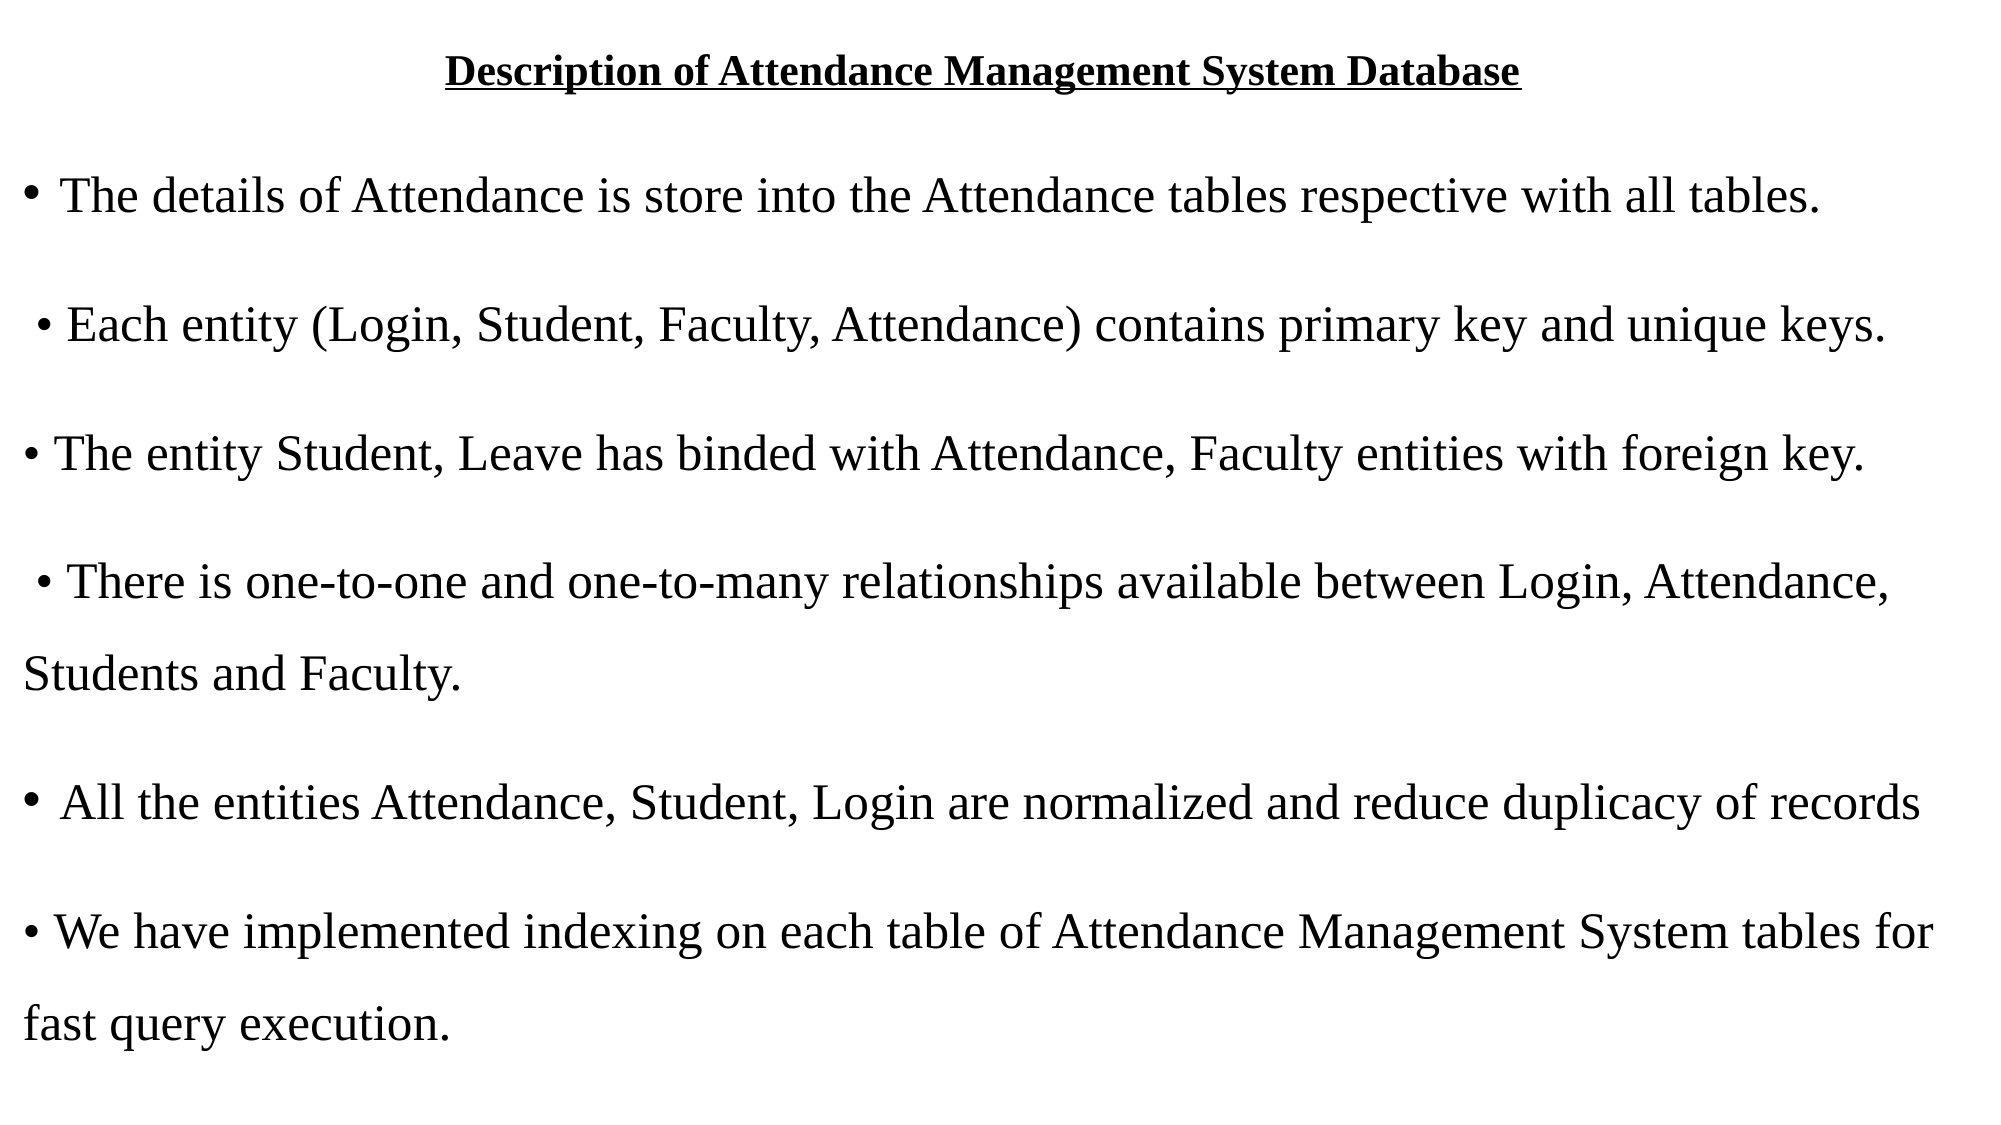

Description of Attendance Management System Database
The details of Attendance is store into the Attendance tables respective with all tables.
 • Each entity (Login, Student, Faculty, Attendance) contains primary key and unique keys.
• The entity Student, Leave has binded with Attendance, Faculty entities with foreign key.
 • There is one-to-one and one-to-many relationships available between Login, Attendance, Students and Faculty.
All the entities Attendance, Student, Login are normalized and reduce duplicacy of records
• We have implemented indexing on each table of Attendance Management System tables for fast query execution.